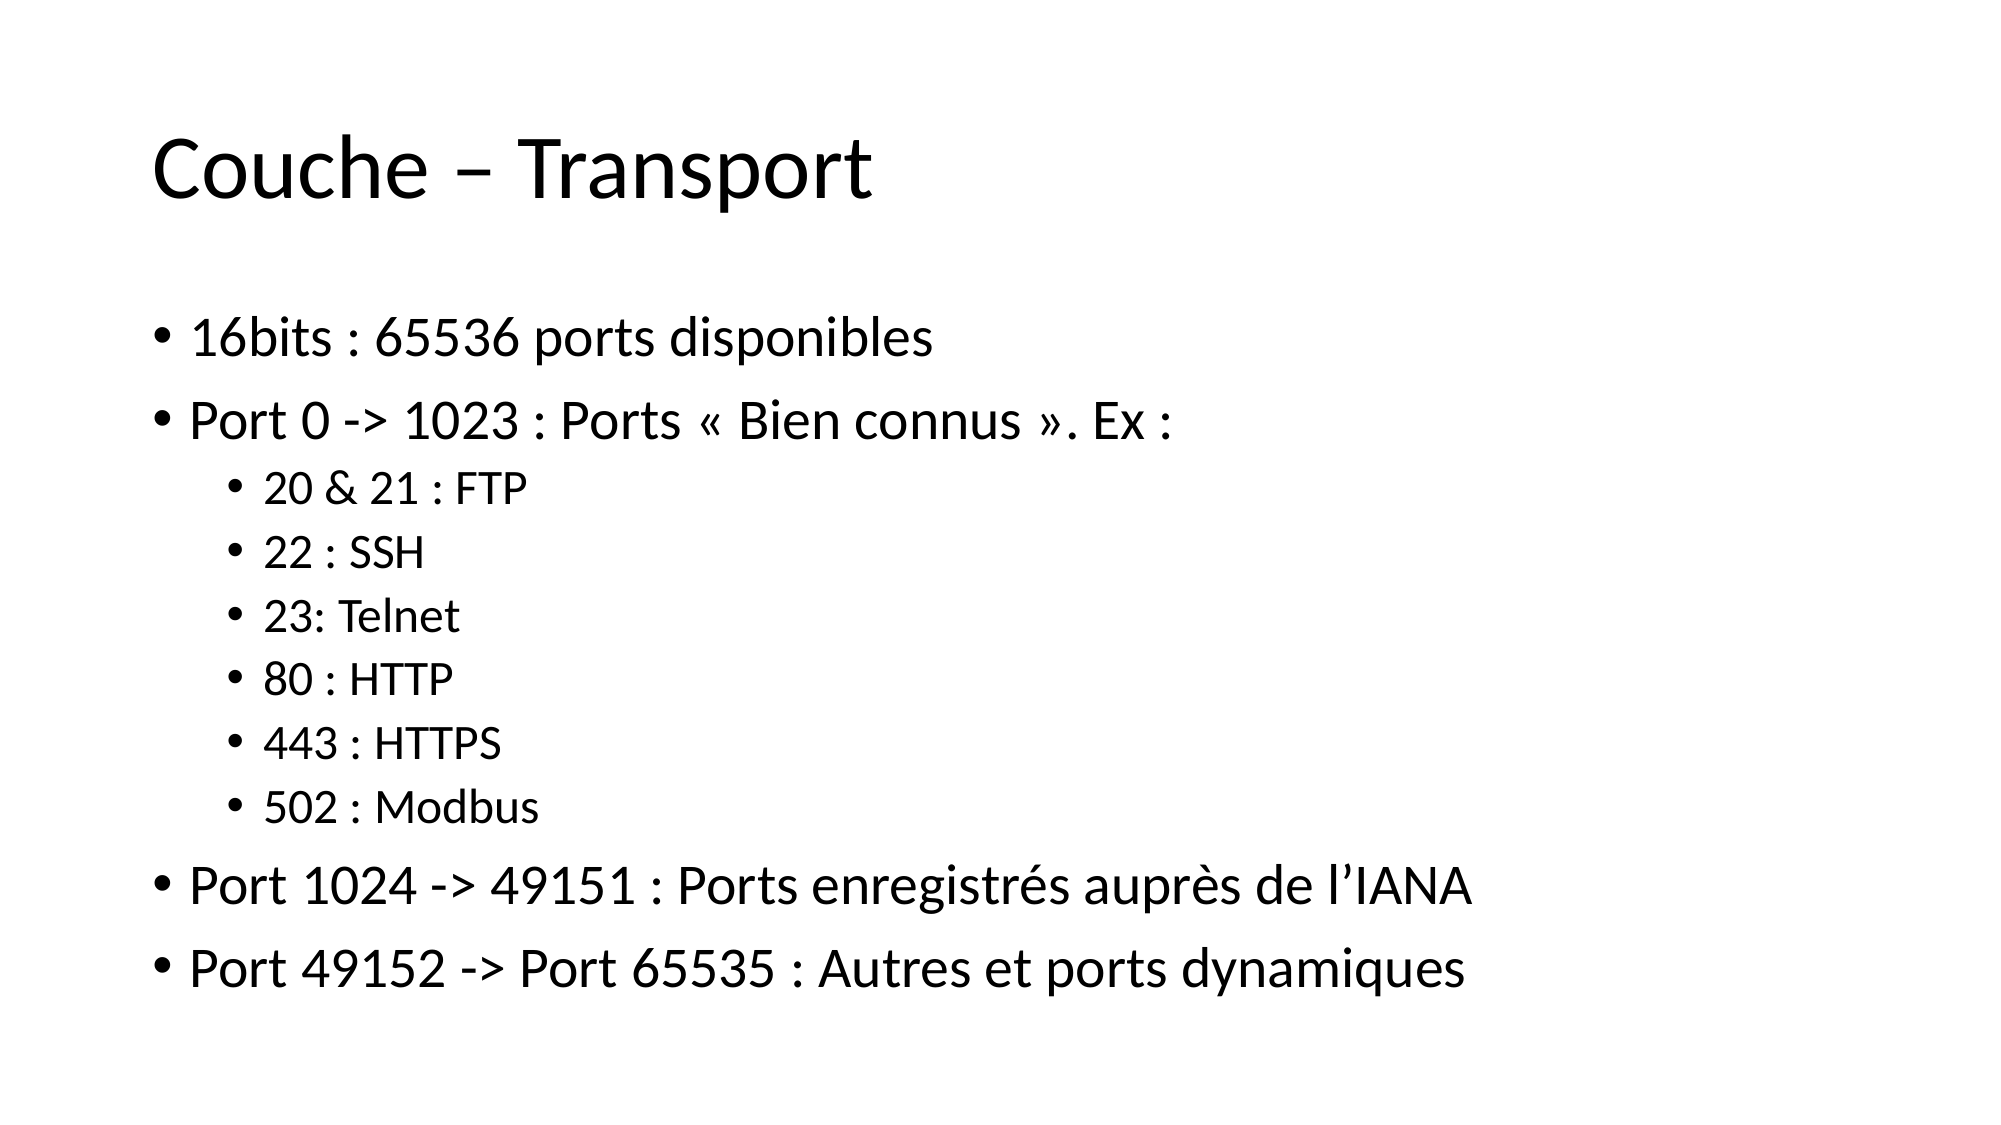

# Couche – Transport
16bits : 65536 ports disponibles
Port 0 -> 1023 : Ports « Bien connus ». Ex :
20 & 21 : FTP
22 : SSH
23: Telnet
80 : HTTP
443 : HTTPS
502 : Modbus
Port 1024 -> 49151 : Ports enregistrés auprès de l’IANA
Port 49152 -> Port 65535 : Autres et ports dynamiques